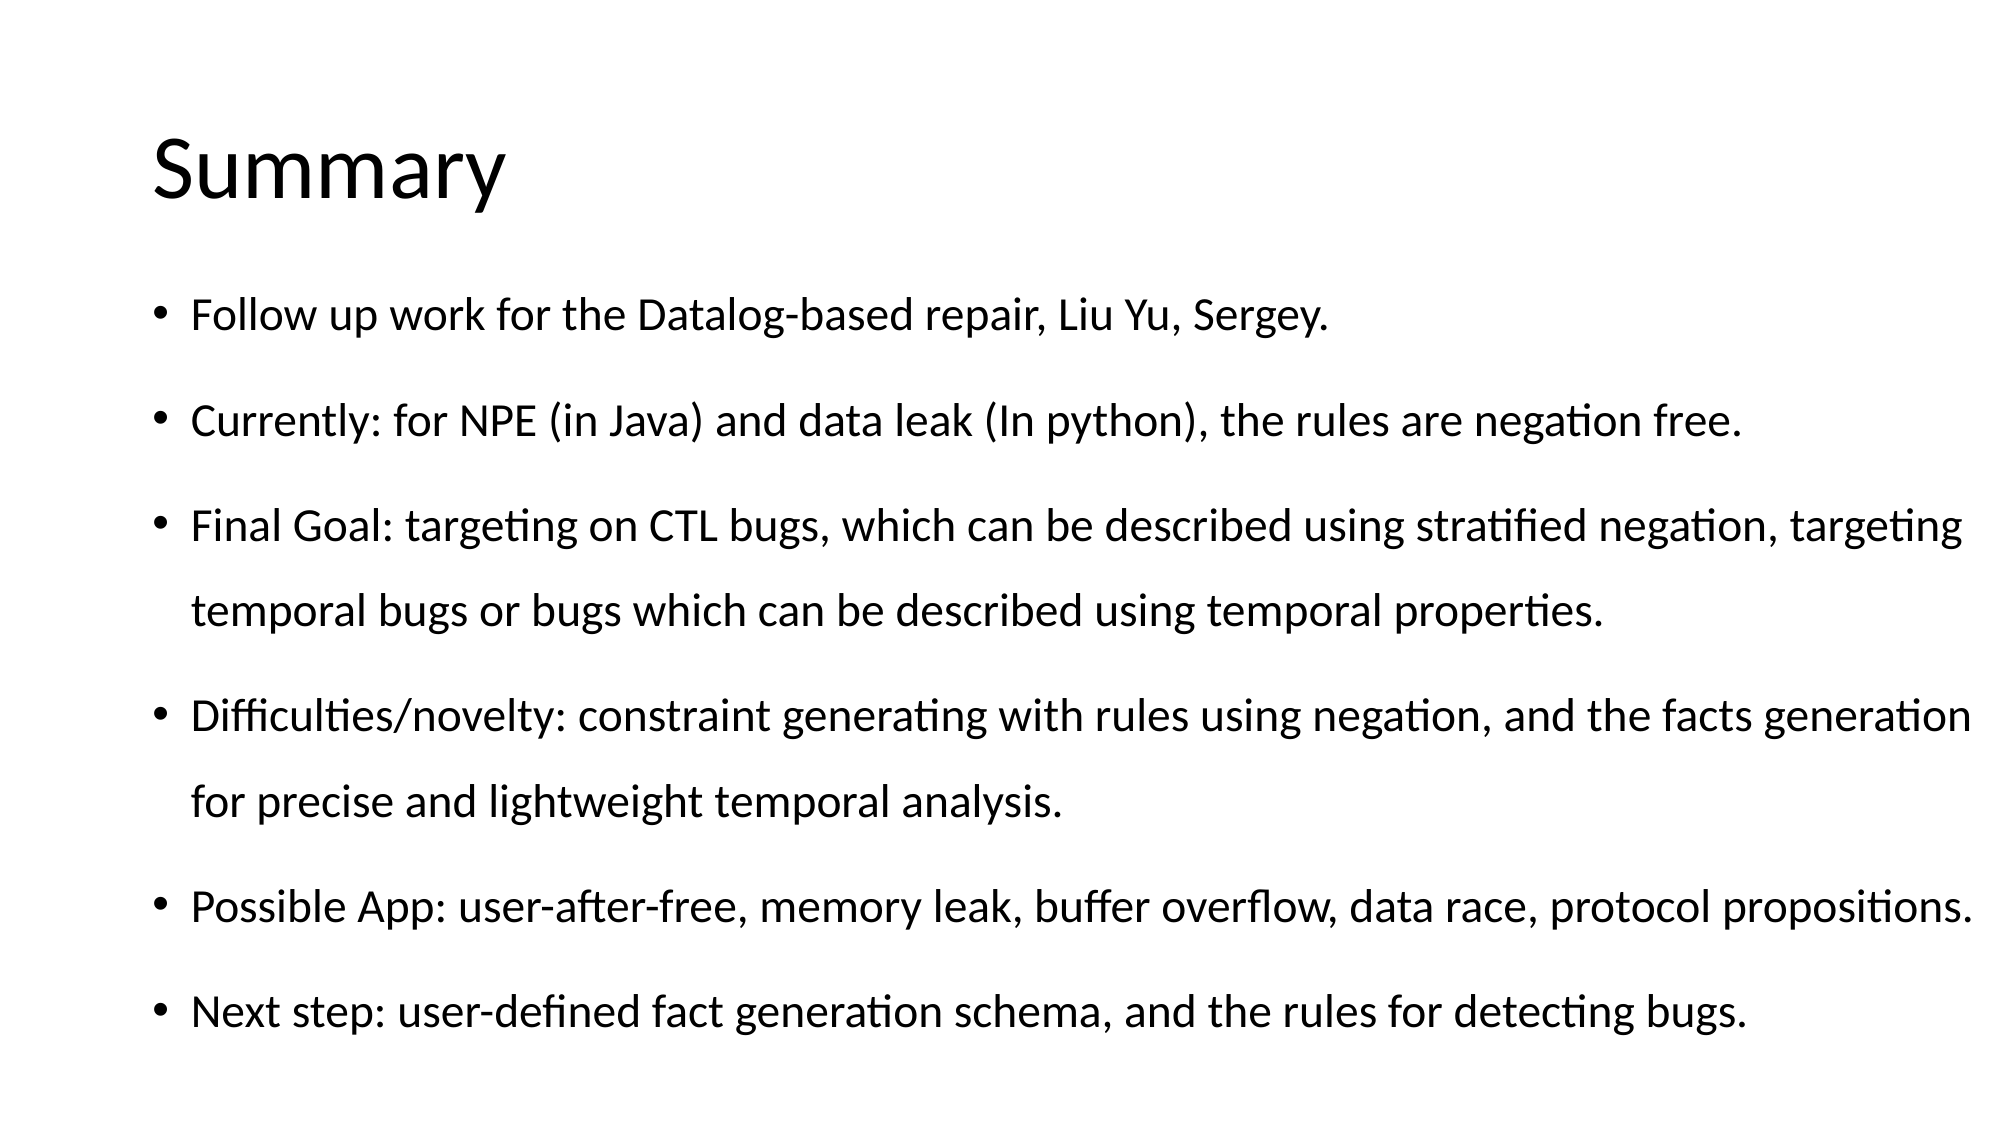

# Summary
Follow up work for the Datalog-based repair, Liu Yu, Sergey.
Currently: for NPE (in Java) and data leak (In python), the rules are negation free.
Final Goal: targeting on CTL bugs, which can be described using stratified negation, targeting temporal bugs or bugs which can be described using temporal properties.
Difficulties/novelty: constraint generating with rules using negation, and the facts generation for precise and lightweight temporal analysis.
Possible App: user-after-free, memory leak, buffer overflow, data race, protocol propositions.
Next step: user-defined fact generation schema, and the rules for detecting bugs.